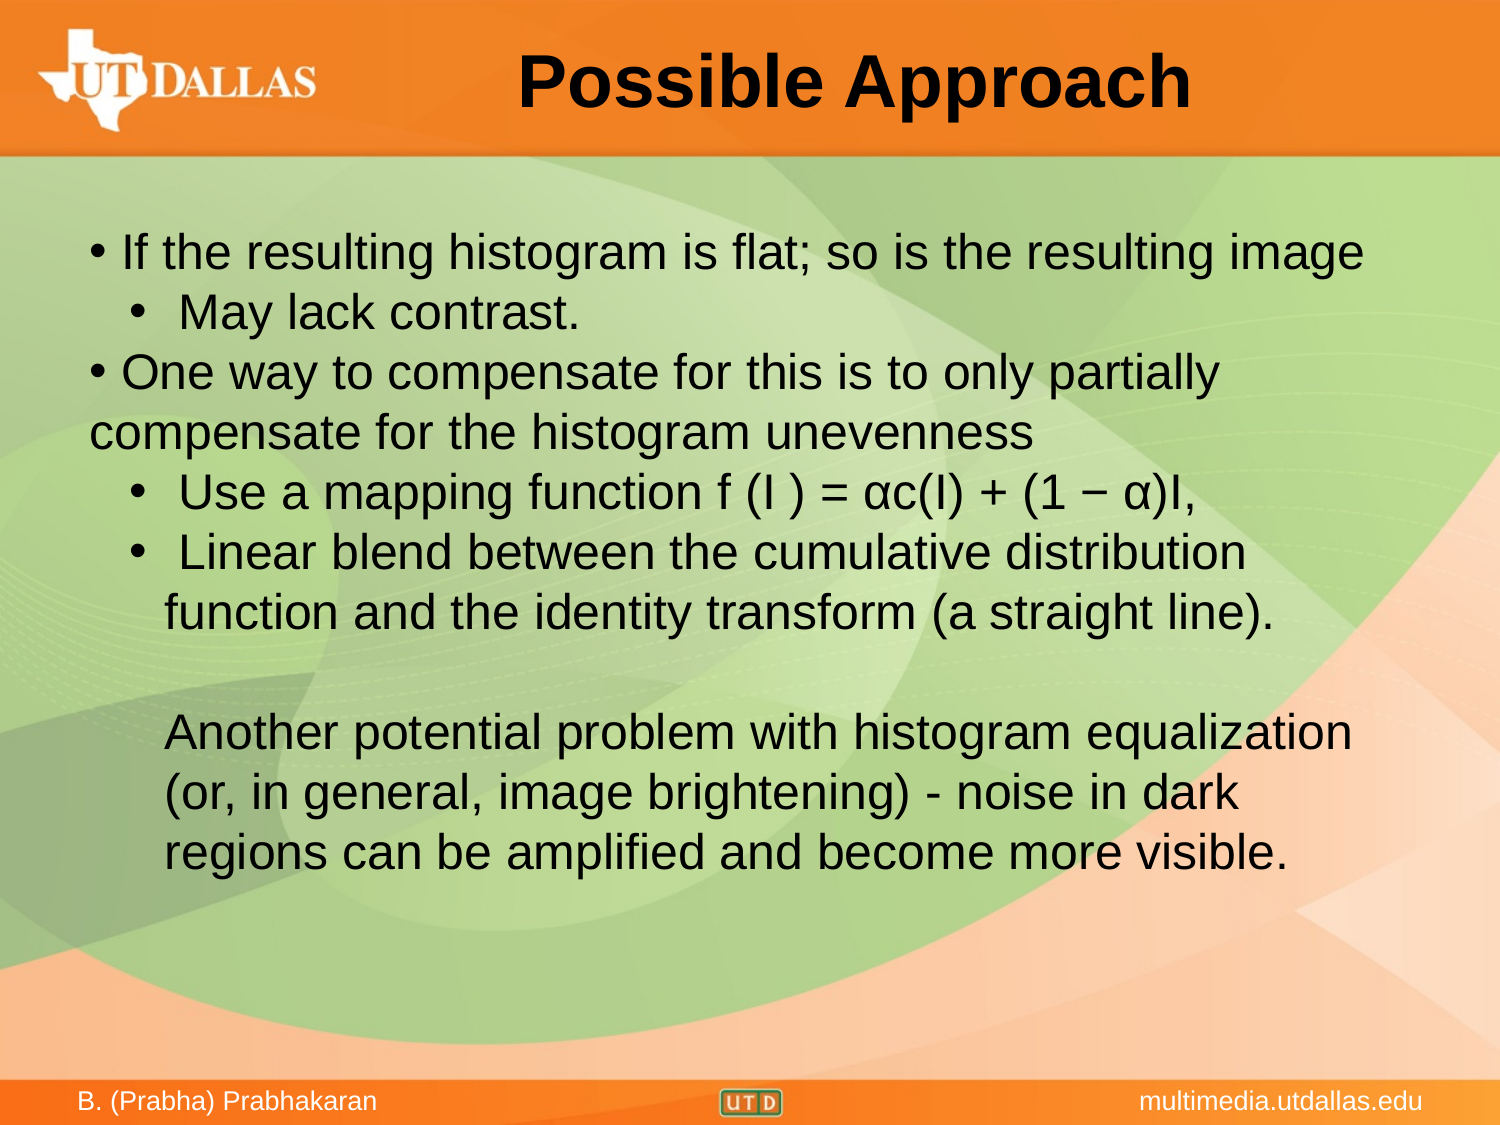

Possible Approach
 If the resulting histogram is flat; so is the resulting image
 May lack contrast.
 One way to compensate for this is to only partially compensate for the histogram unevenness
 Use a mapping function f (I ) = αc(I) + (1 − α)I,
 Linear blend between the cumulative distribution function and the identity transform (a straight line).

Another potential problem with histogram equalization (or, in general, image brightening) - noise in dark regions can be amplified and become more visible.